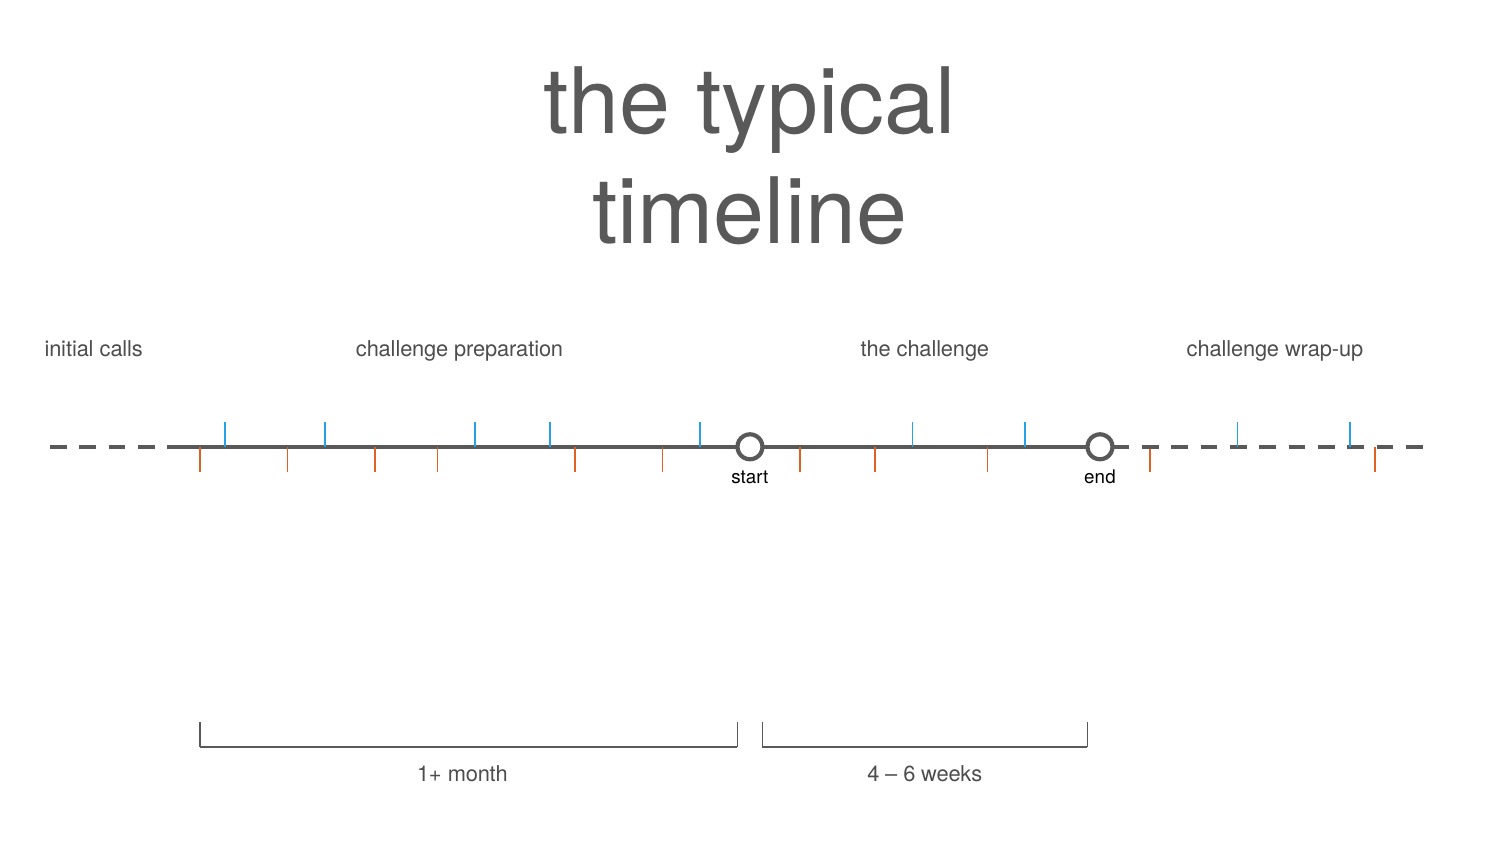

the typical timeline
initial calls
challenge preparation
the challenge
challenge wrap-up

start

end

1+ month
4 – 6 weeks